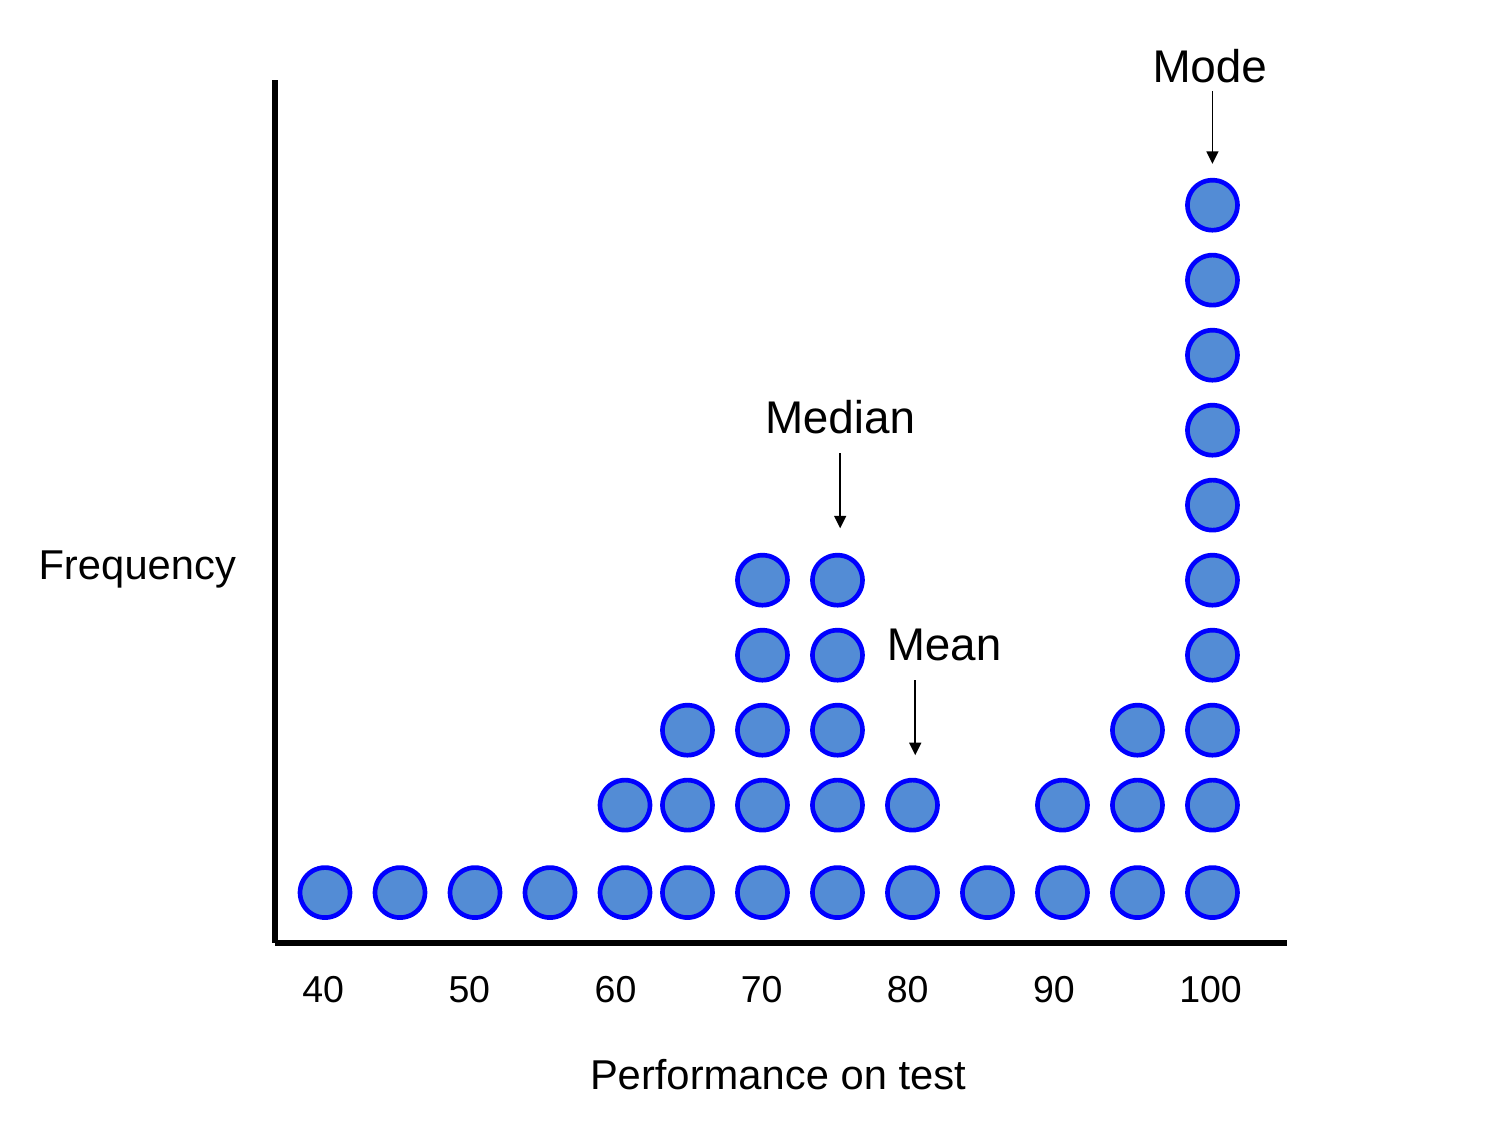

Mode

40          50          60          70          80          90          100
Median
Frequency
Mean

Performance on test